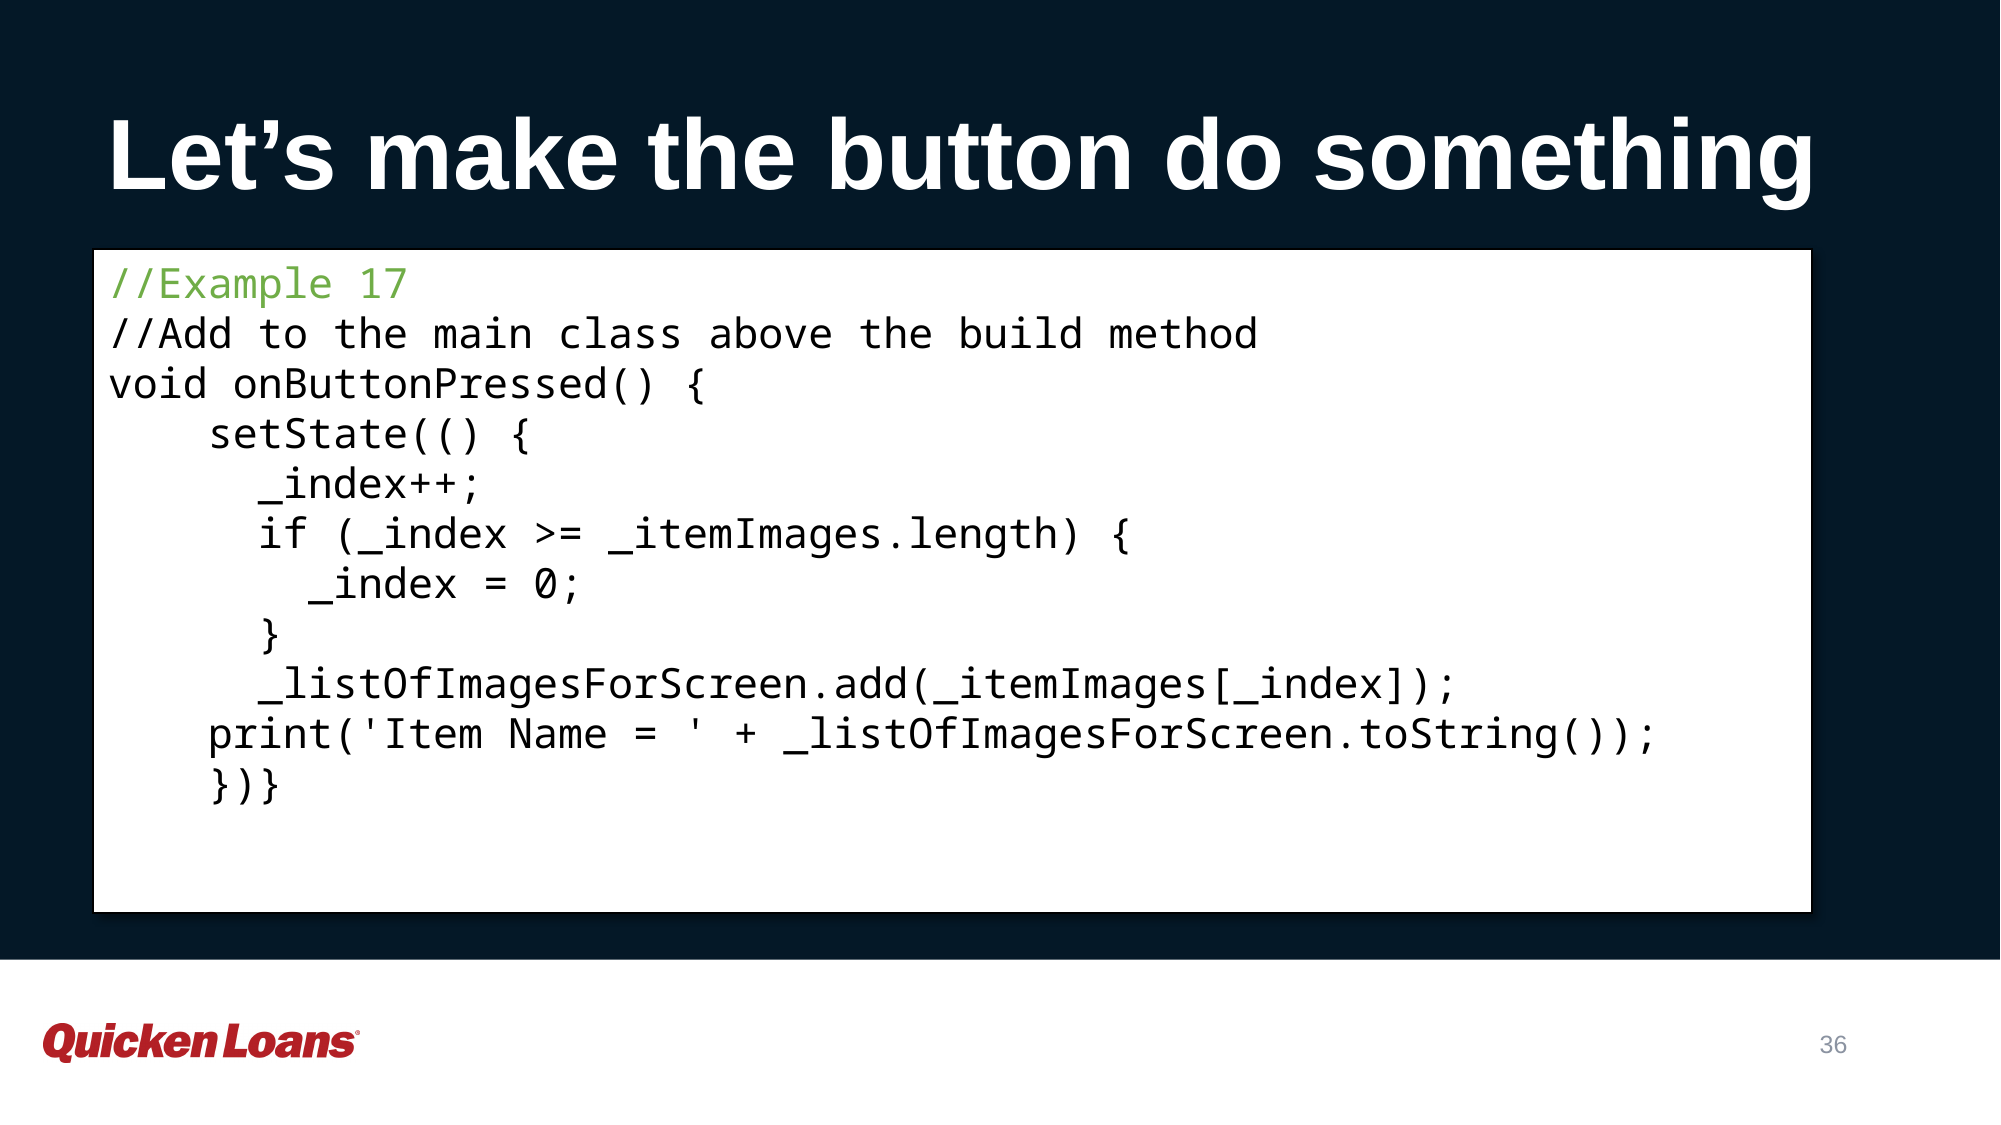

Let’s make the button do something
//Example 17
//Add to the main class above the build method
void onButtonPressed() {
    setState(() {
      _index++;
      if (_index >= _itemImages.length) {
        _index = 0;
      }
      _listOfImagesForScreen.add(_itemImages[_index]);
    print('Item Name = ' + _listOfImagesForScreen.toString());
    })}

36